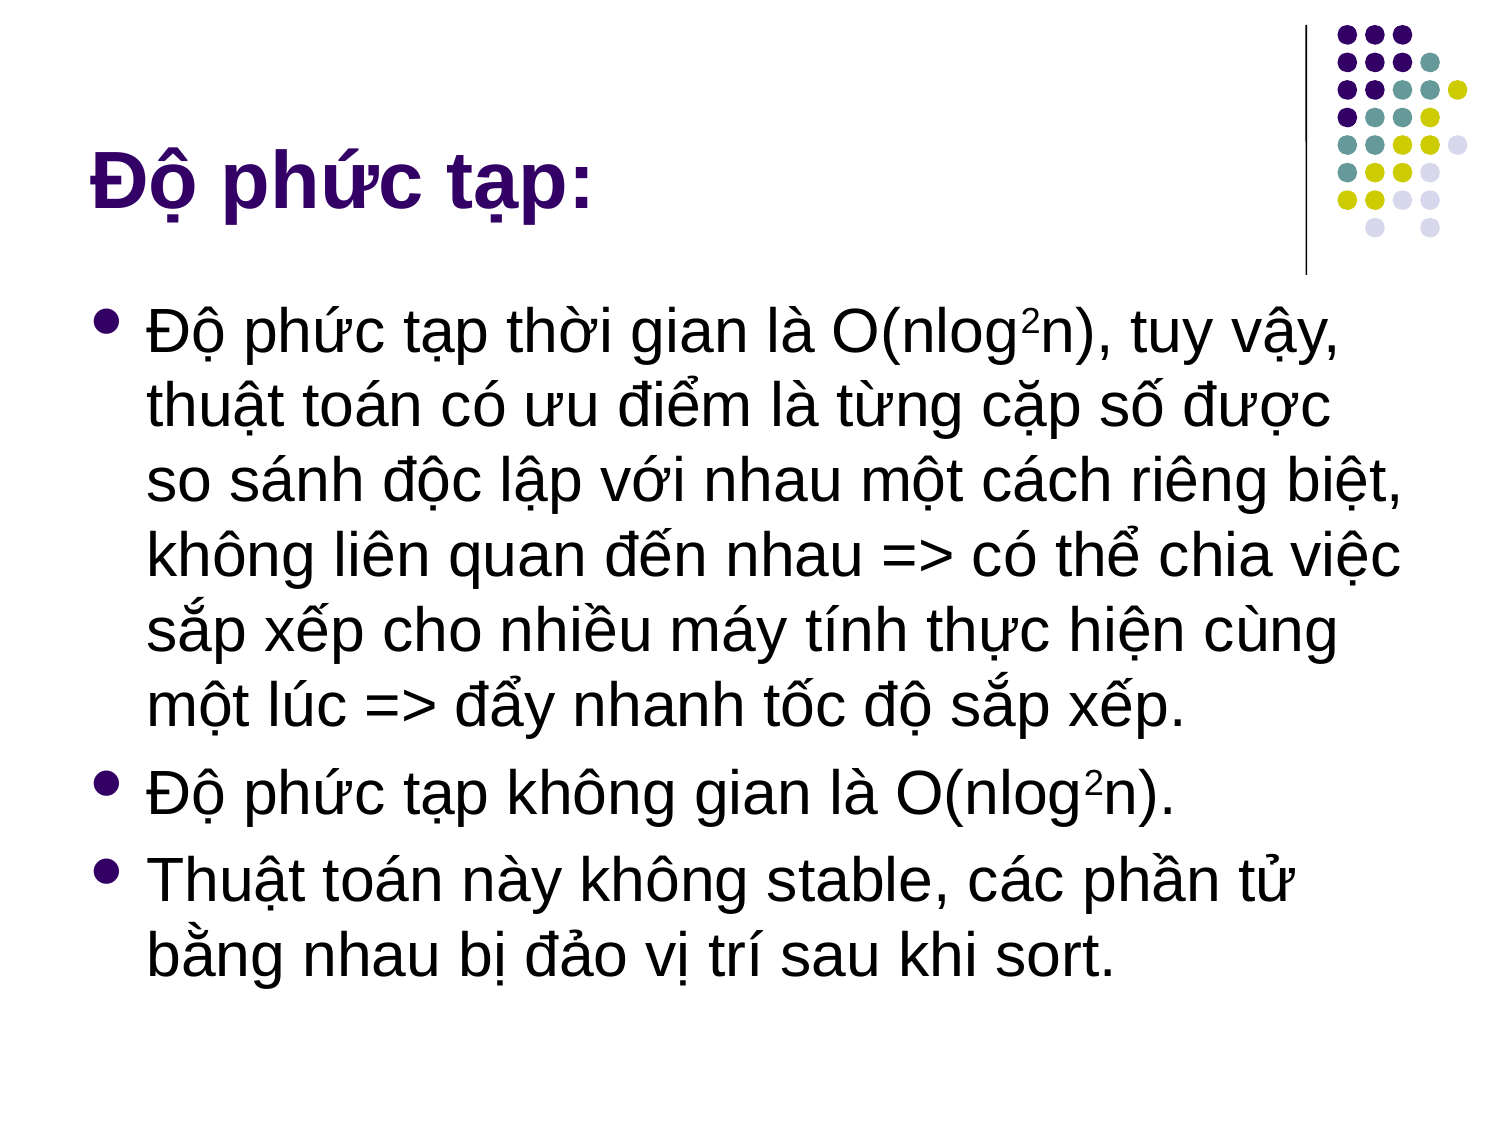

# Độ phức tạp:
Độ phức tạp thời gian là O(nlog2n), tuy vậy, thuật toán có ưu điểm là từng cặp số được so sánh độc lập với nhau một cách riêng biệt, không liên quan đến nhau => có thể chia việc sắp xếp cho nhiều máy tính thực hiện cùng một lúc => đẩy nhanh tốc độ sắp xếp.
Độ phức tạp không gian là O(nlog2n).
Thuật toán này không stable, các phần tử bằng nhau bị đảo vị trí sau khi sort.